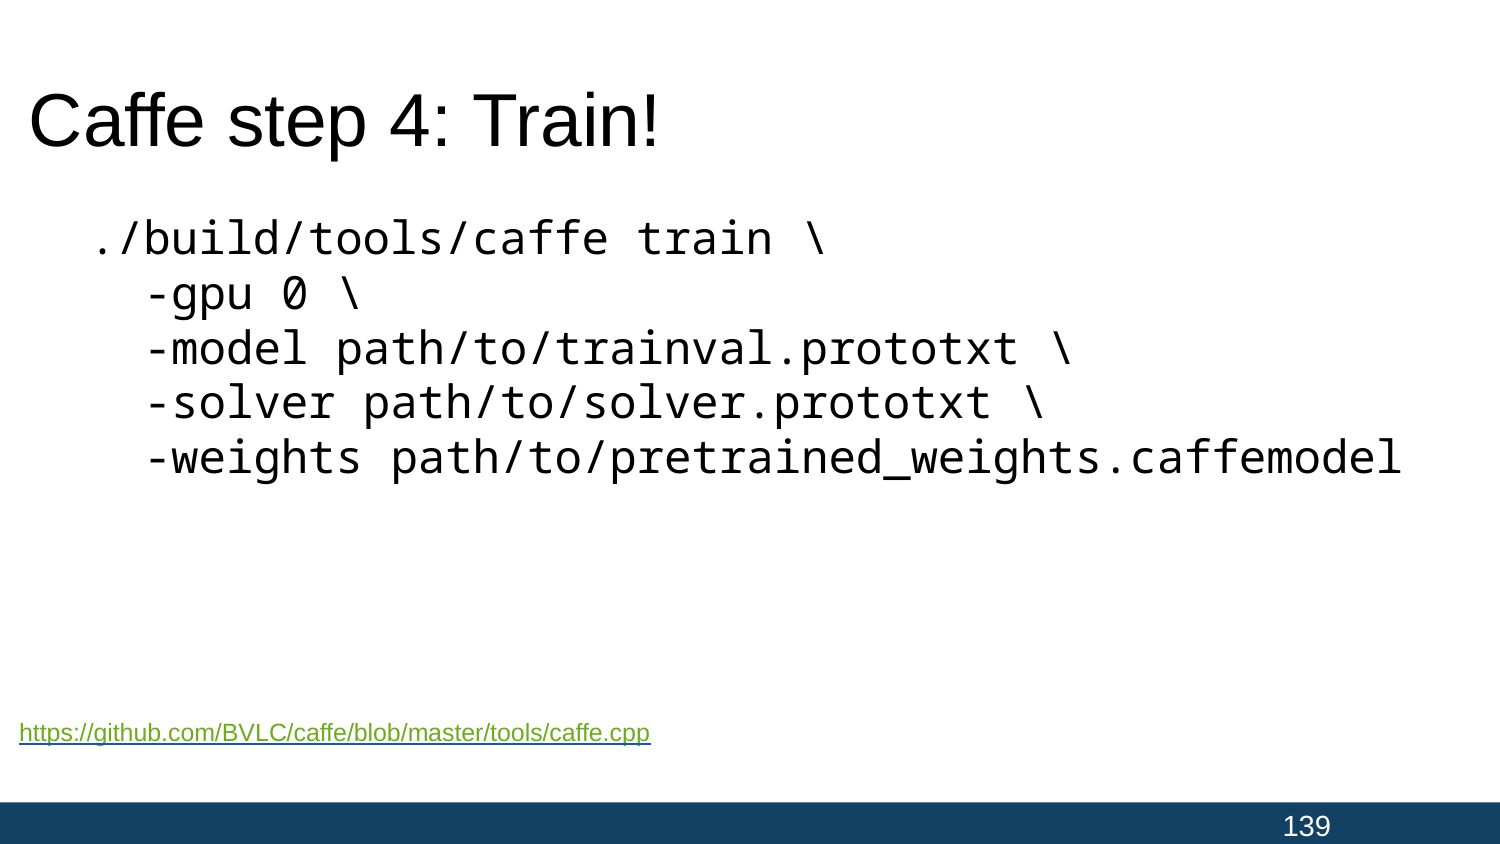

# Caffe step 4: Train!
./build/tools/caffe train \
-gpu 0 \
-model path/to/trainval.prototxt \
-solver path/to/solver.prototxt \
-weights path/to/pretrained_weights.caffemodel
https://github.com/BVLC/caffe/blob/master/tools/caffe.cpp